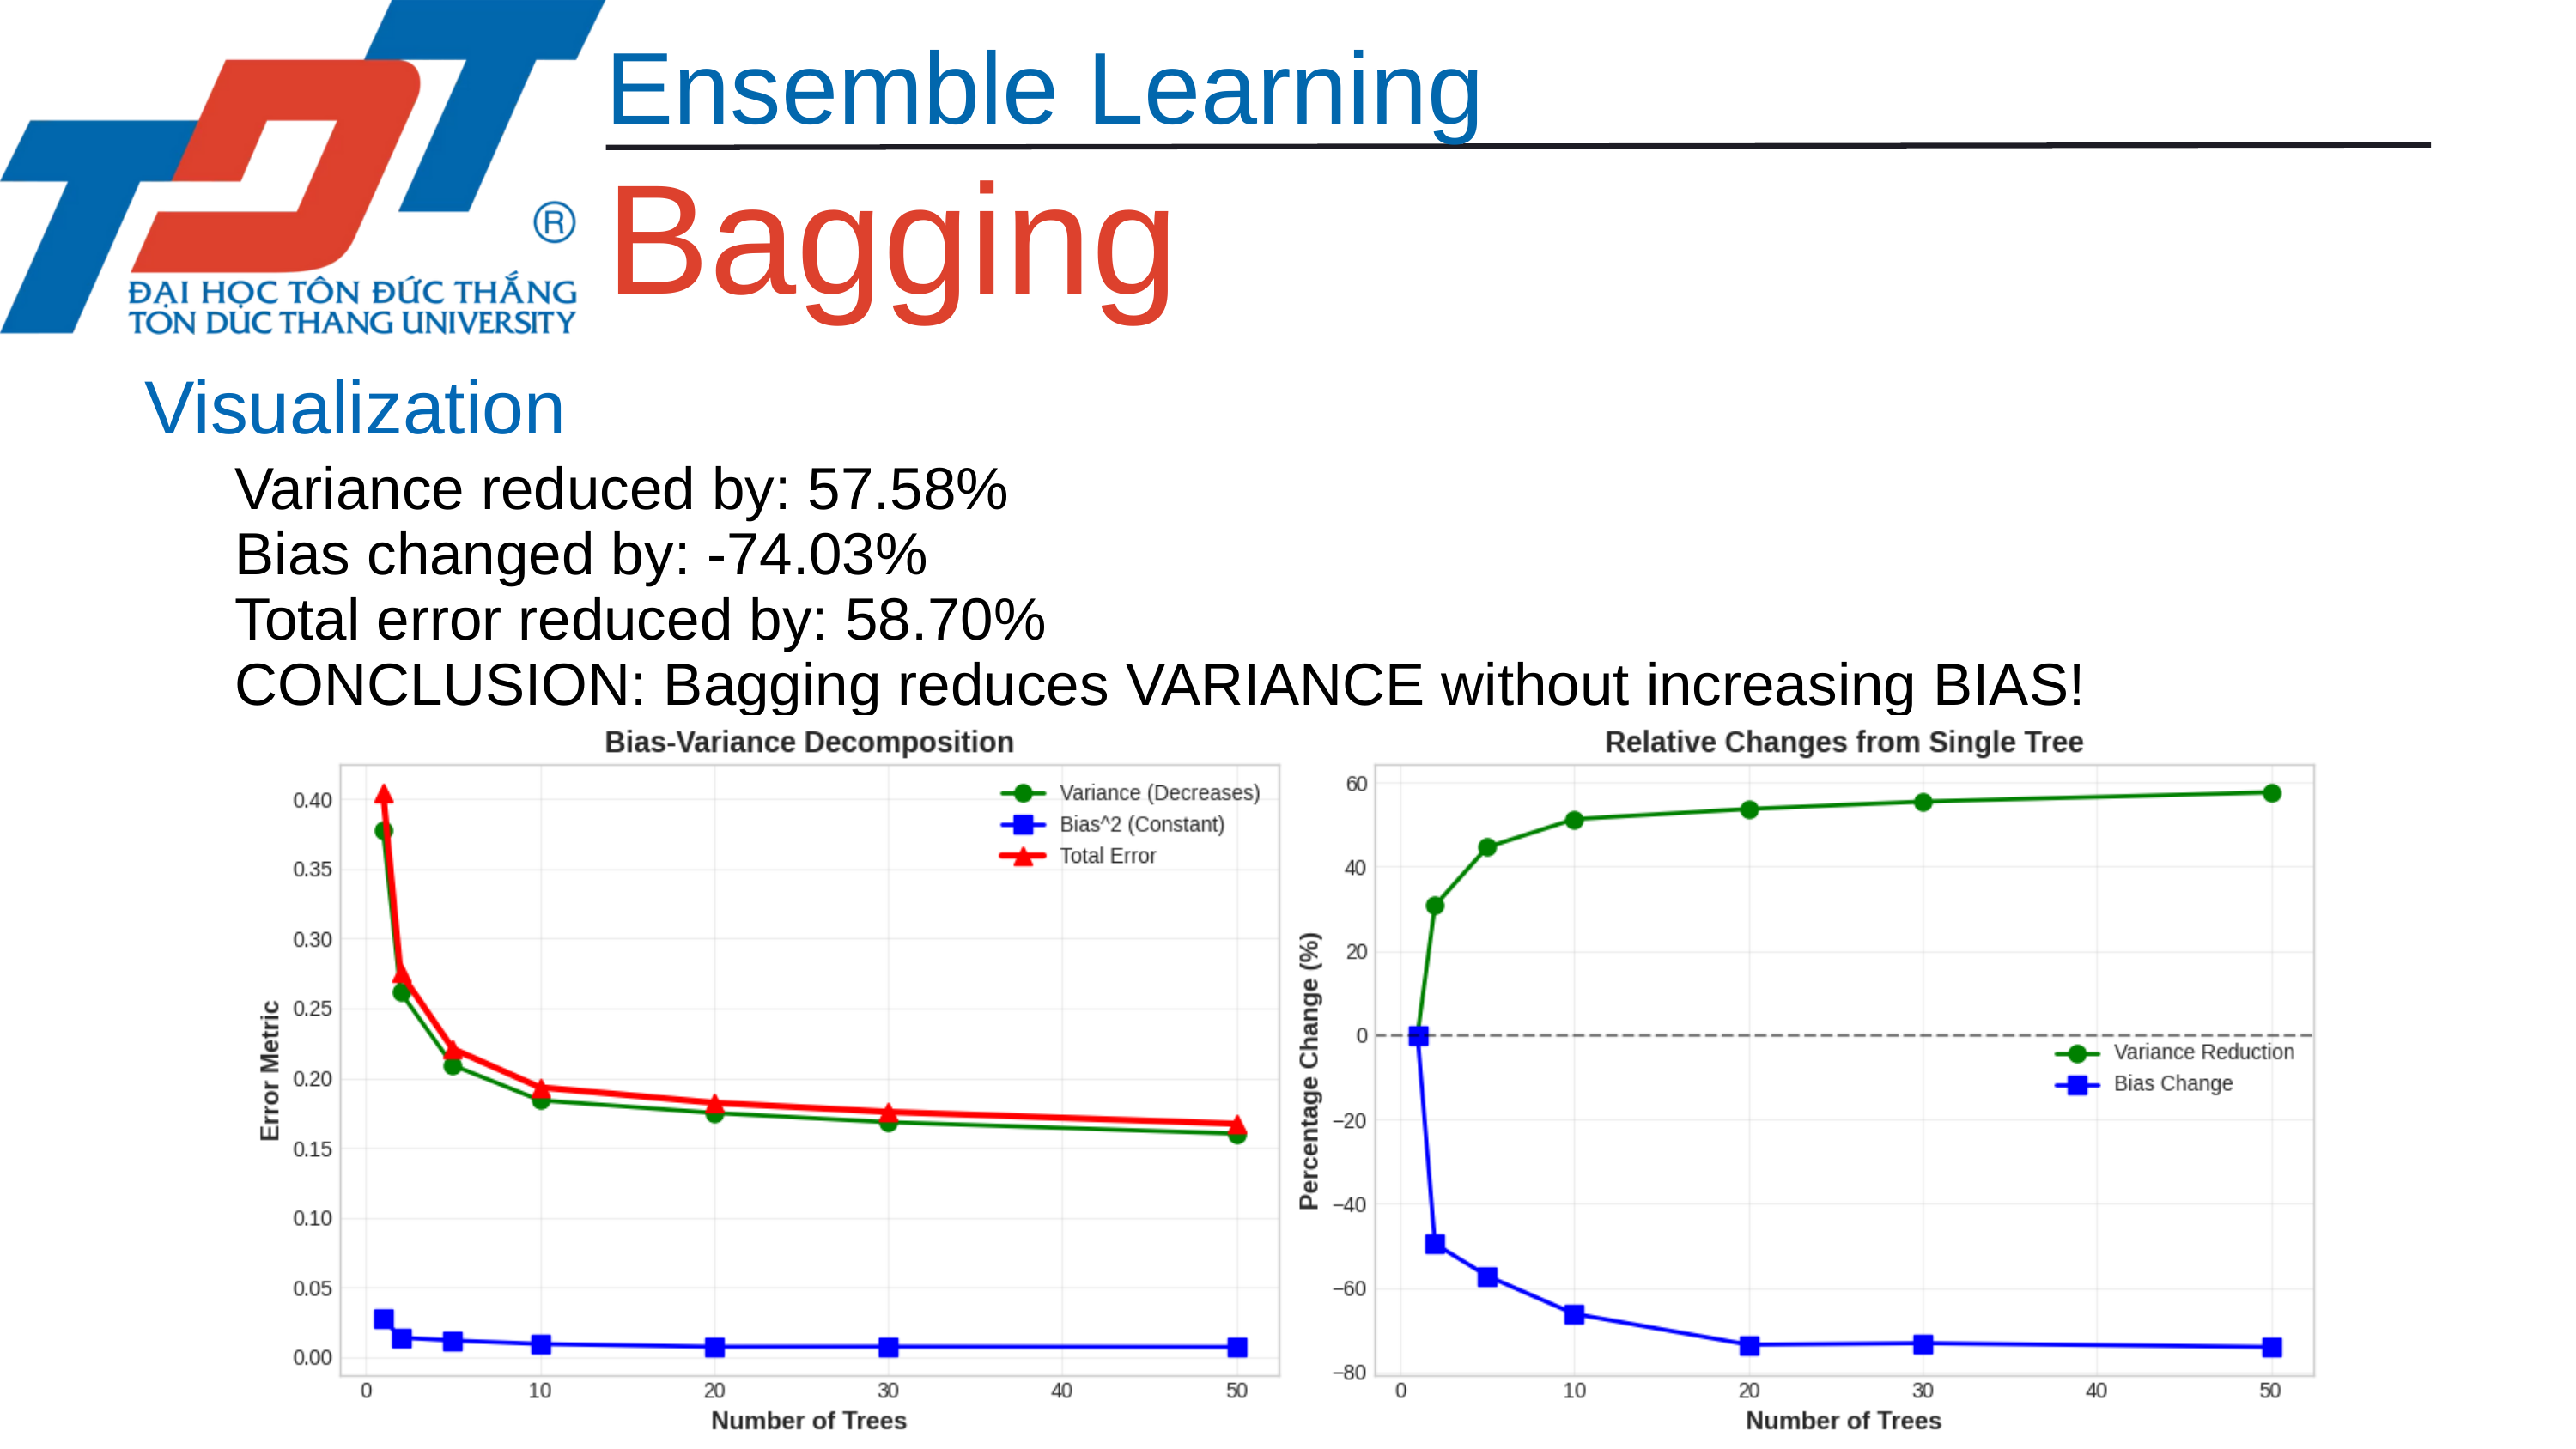

Ensemble Learning

Bagging
Visualization
Variance reduced by: 57.58%
Bias changed by: -74.03%
Total error reduced by: 58.70%
CONCLUSION: Bagging reduces VARIANCE without increasing BIAS!